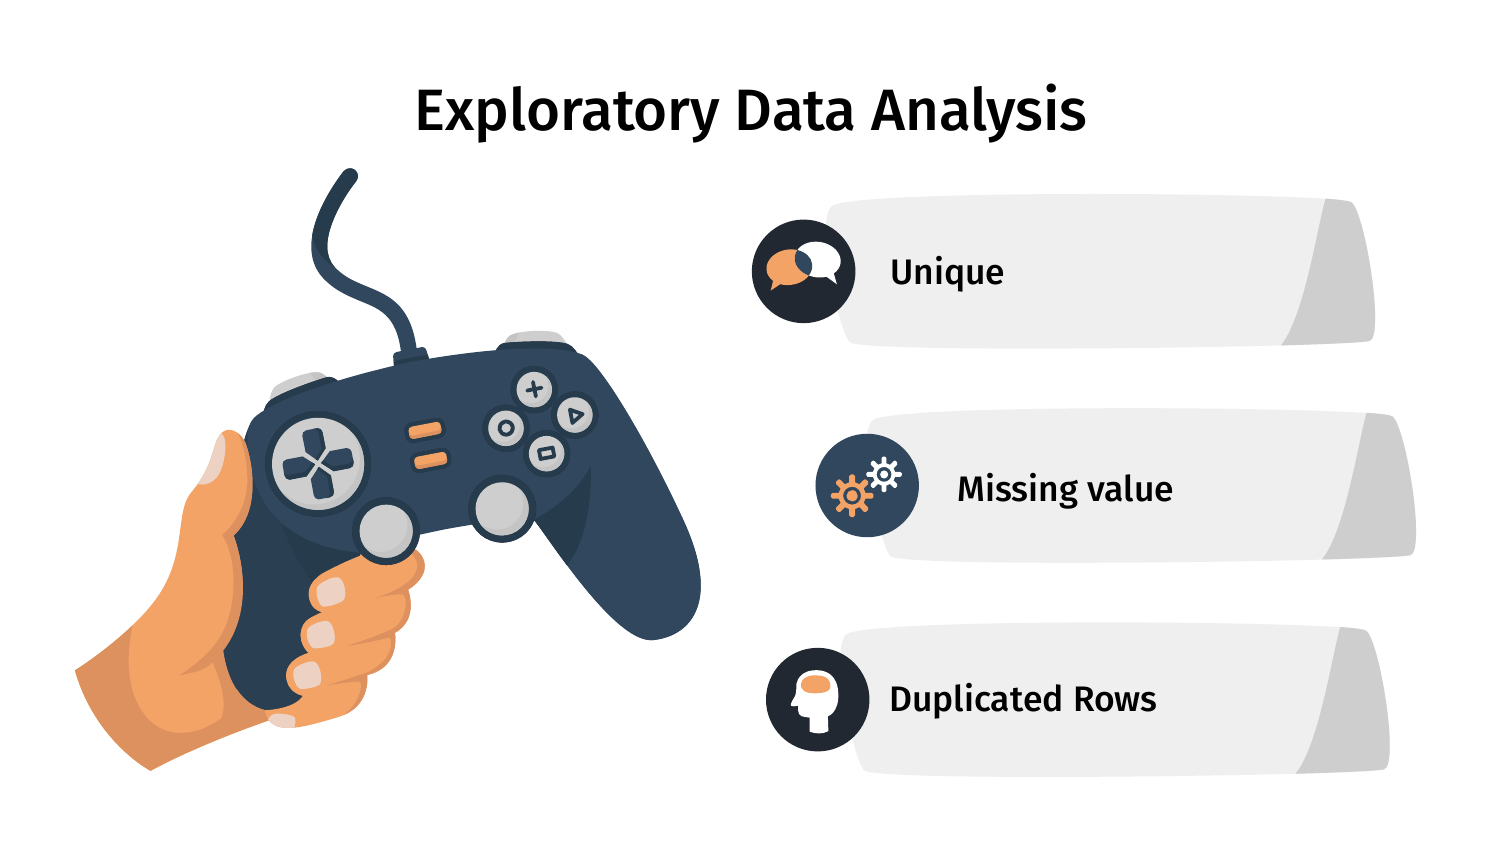

Exploratory Data Analysis

Unique
Missing value
Duplicated Rows